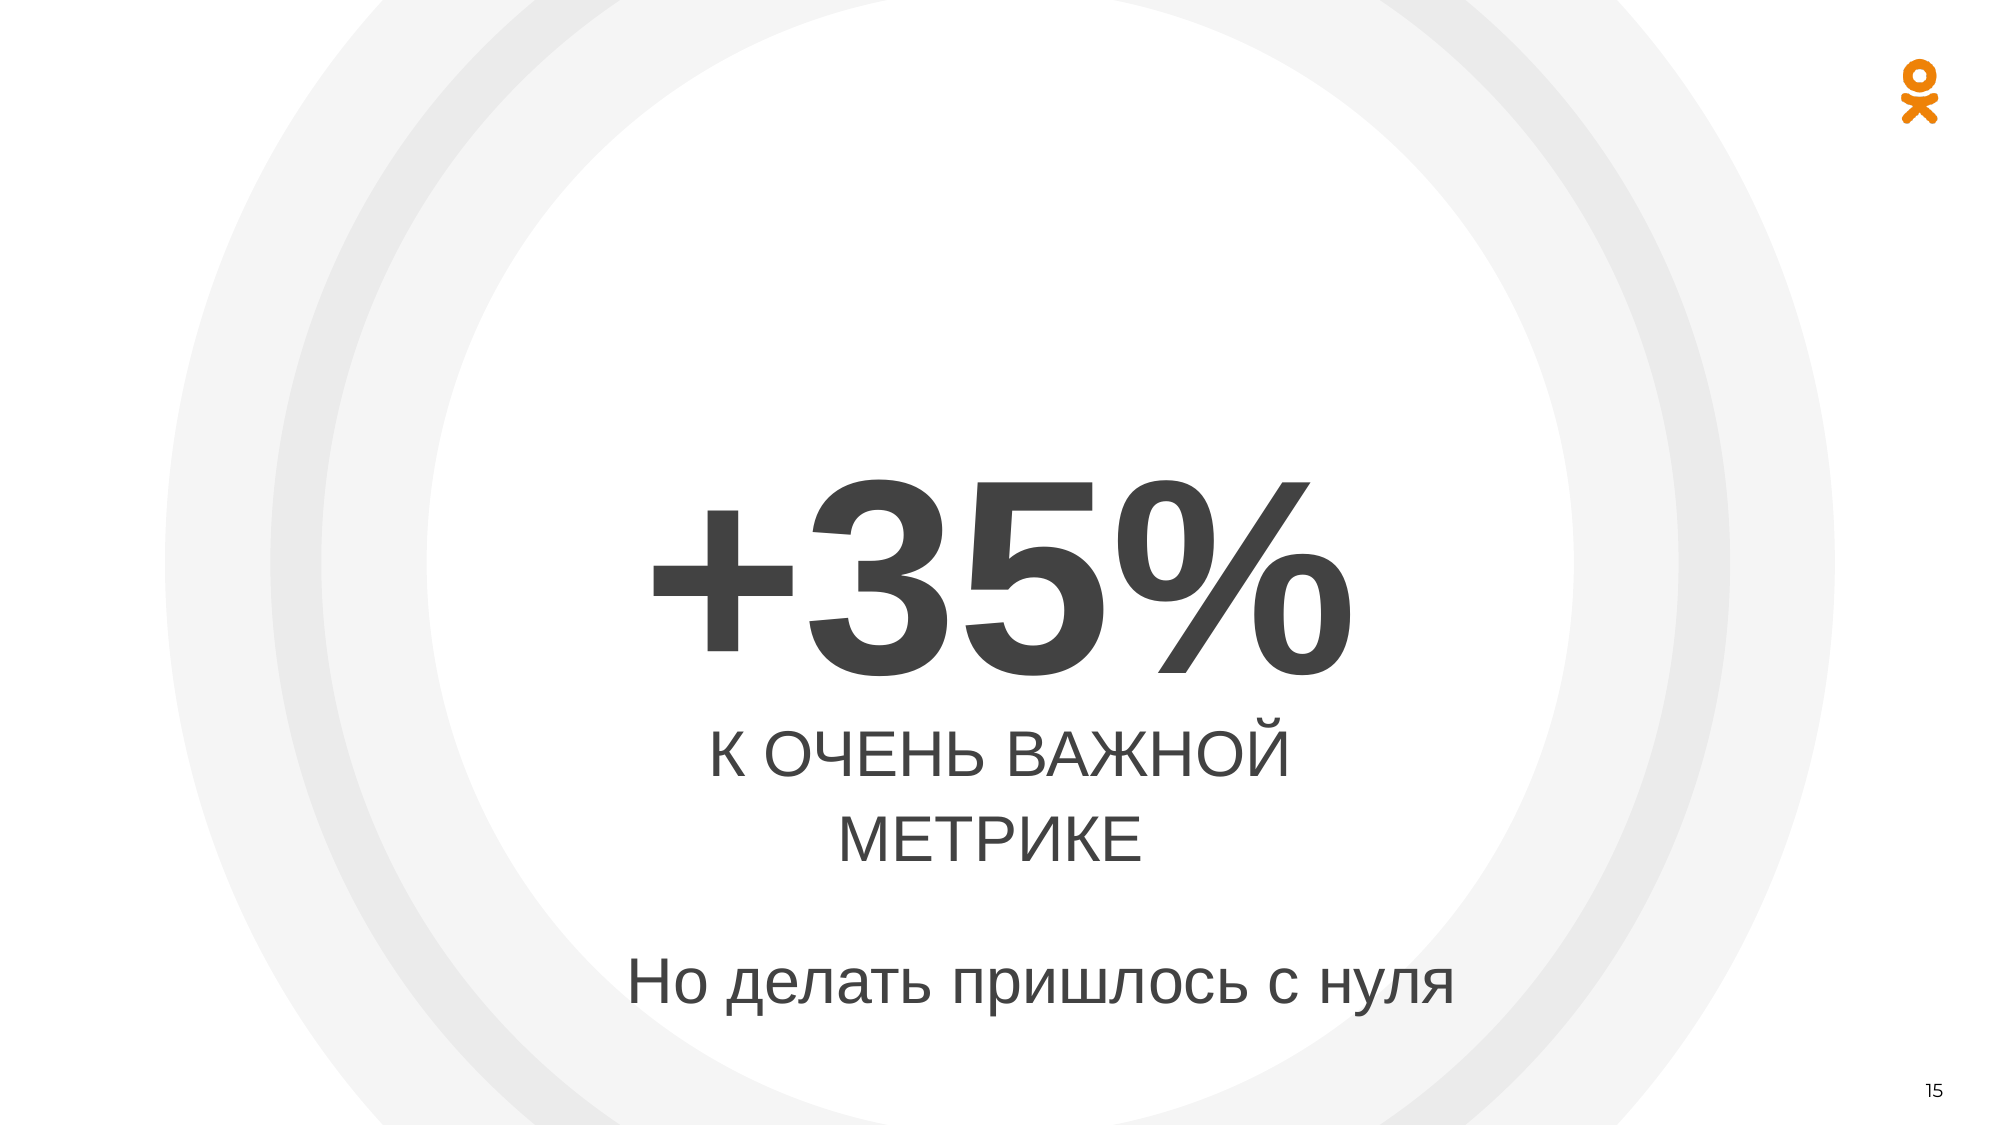

+35%
К ОЧЕНЬ ВАЖНОЙ МЕТРИКЕ

Но делать пришлось с нуля
15